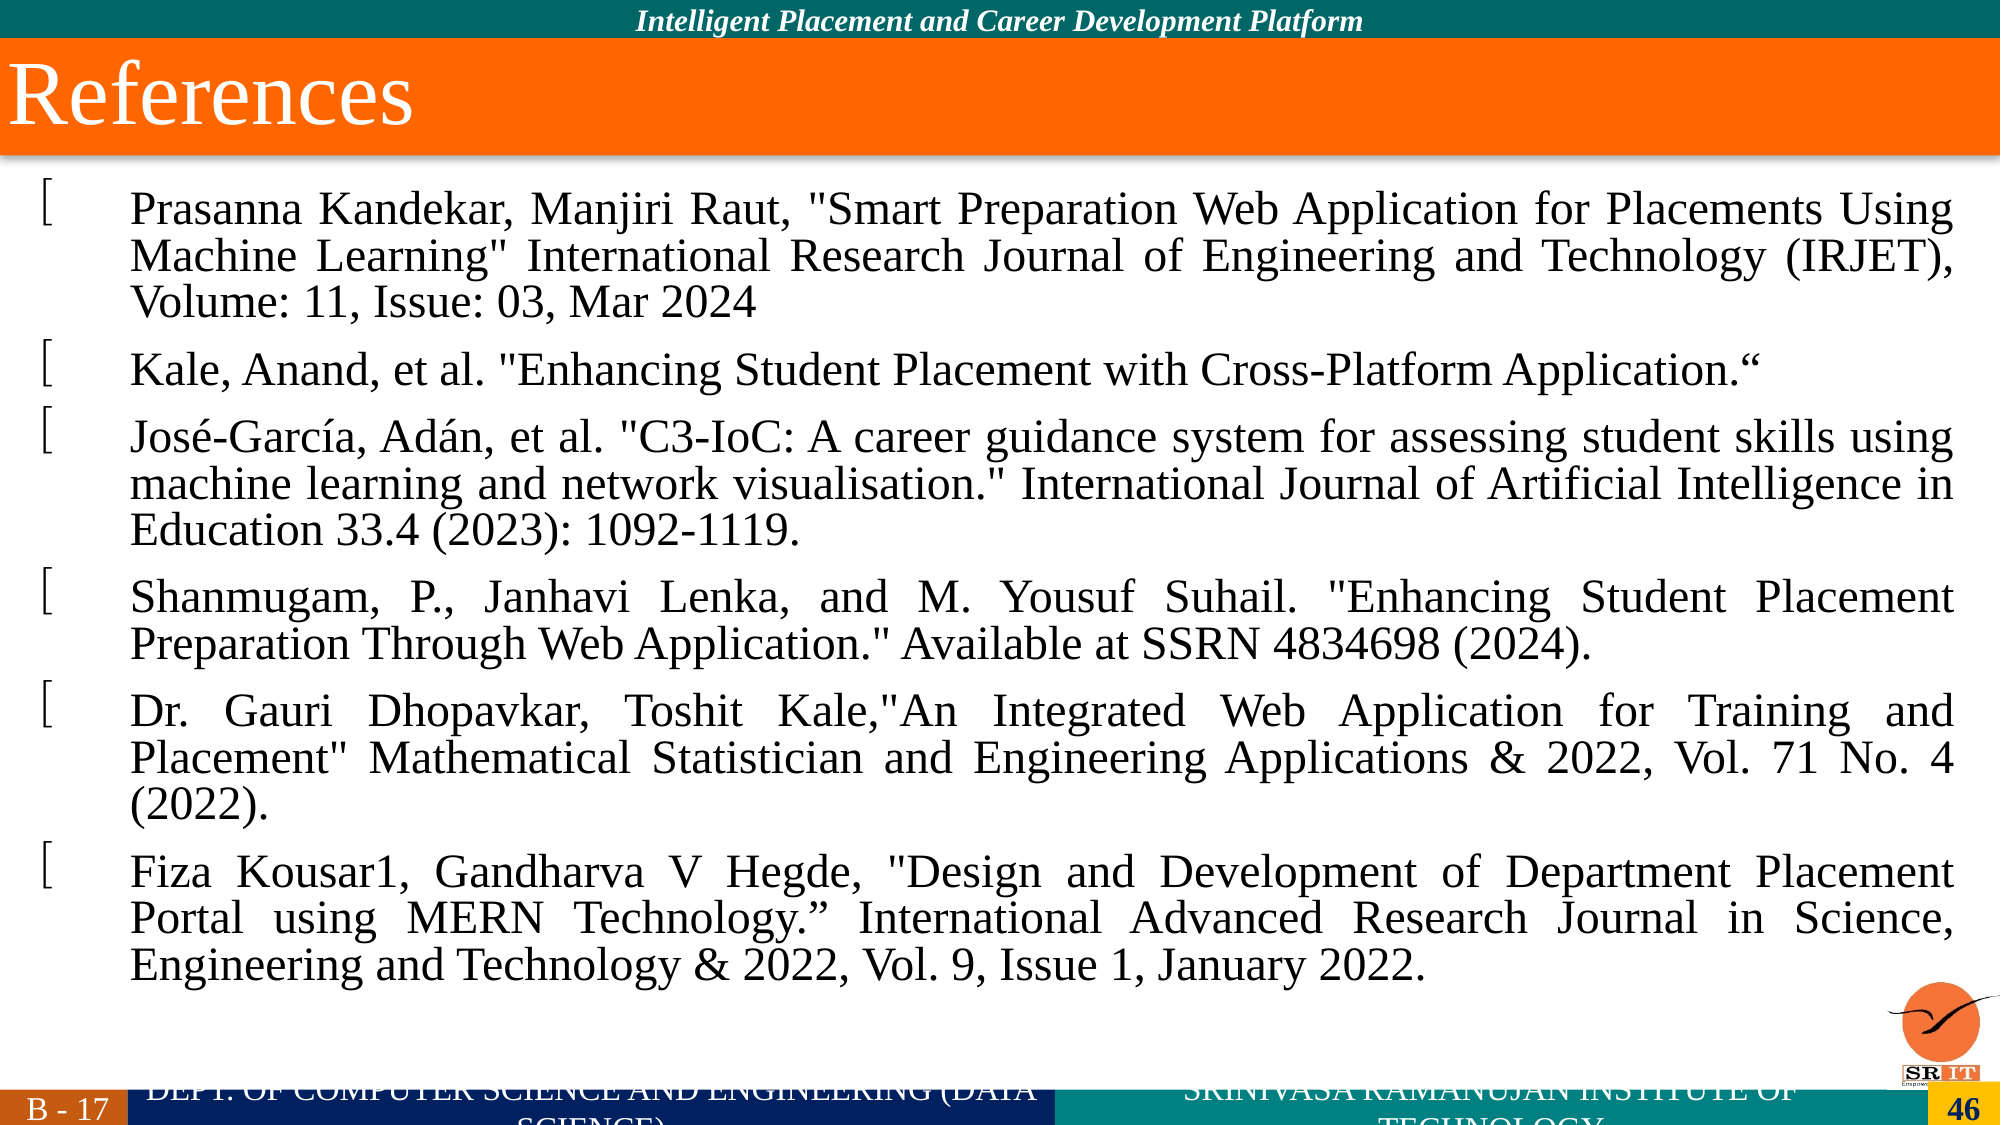

# References
Prasanna Kandekar, Manjiri Raut, "Smart Preparation Web Application for Placements Using Machine Learning" International Research Journal of Engineering and Technology (IRJET), Volume: 11, Issue: 03, Mar 2024
Kale, Anand, et al. "Enhancing Student Placement with Cross-Platform Application.“
José-García, Adán, et al. "C3-IoC: A career guidance system for assessing student skills using machine learning and network visualisation." International Journal of Artificial Intelligence in Education 33.4 (2023): 1092-1119.
Shanmugam, P., Janhavi Lenka, and M. Yousuf Suhail. "Enhancing Student Placement Preparation Through Web Application." Available at SSRN 4834698 (2024).
Dr. Gauri Dhopavkar, Toshit Kale,"An Integrated Web Application for Training and Placement" Mathematical Statistician and Engineering Applications & 2022, Vol. 71 No. 4 (2022).
Fiza Kousar1, Gandharva V Hegde, "Design and Development of Department Placement Portal using MERN Technology.” International Advanced Research Journal in Science, Engineering and Technology & 2022, Vol. 9, Issue 1, January 2022.
46